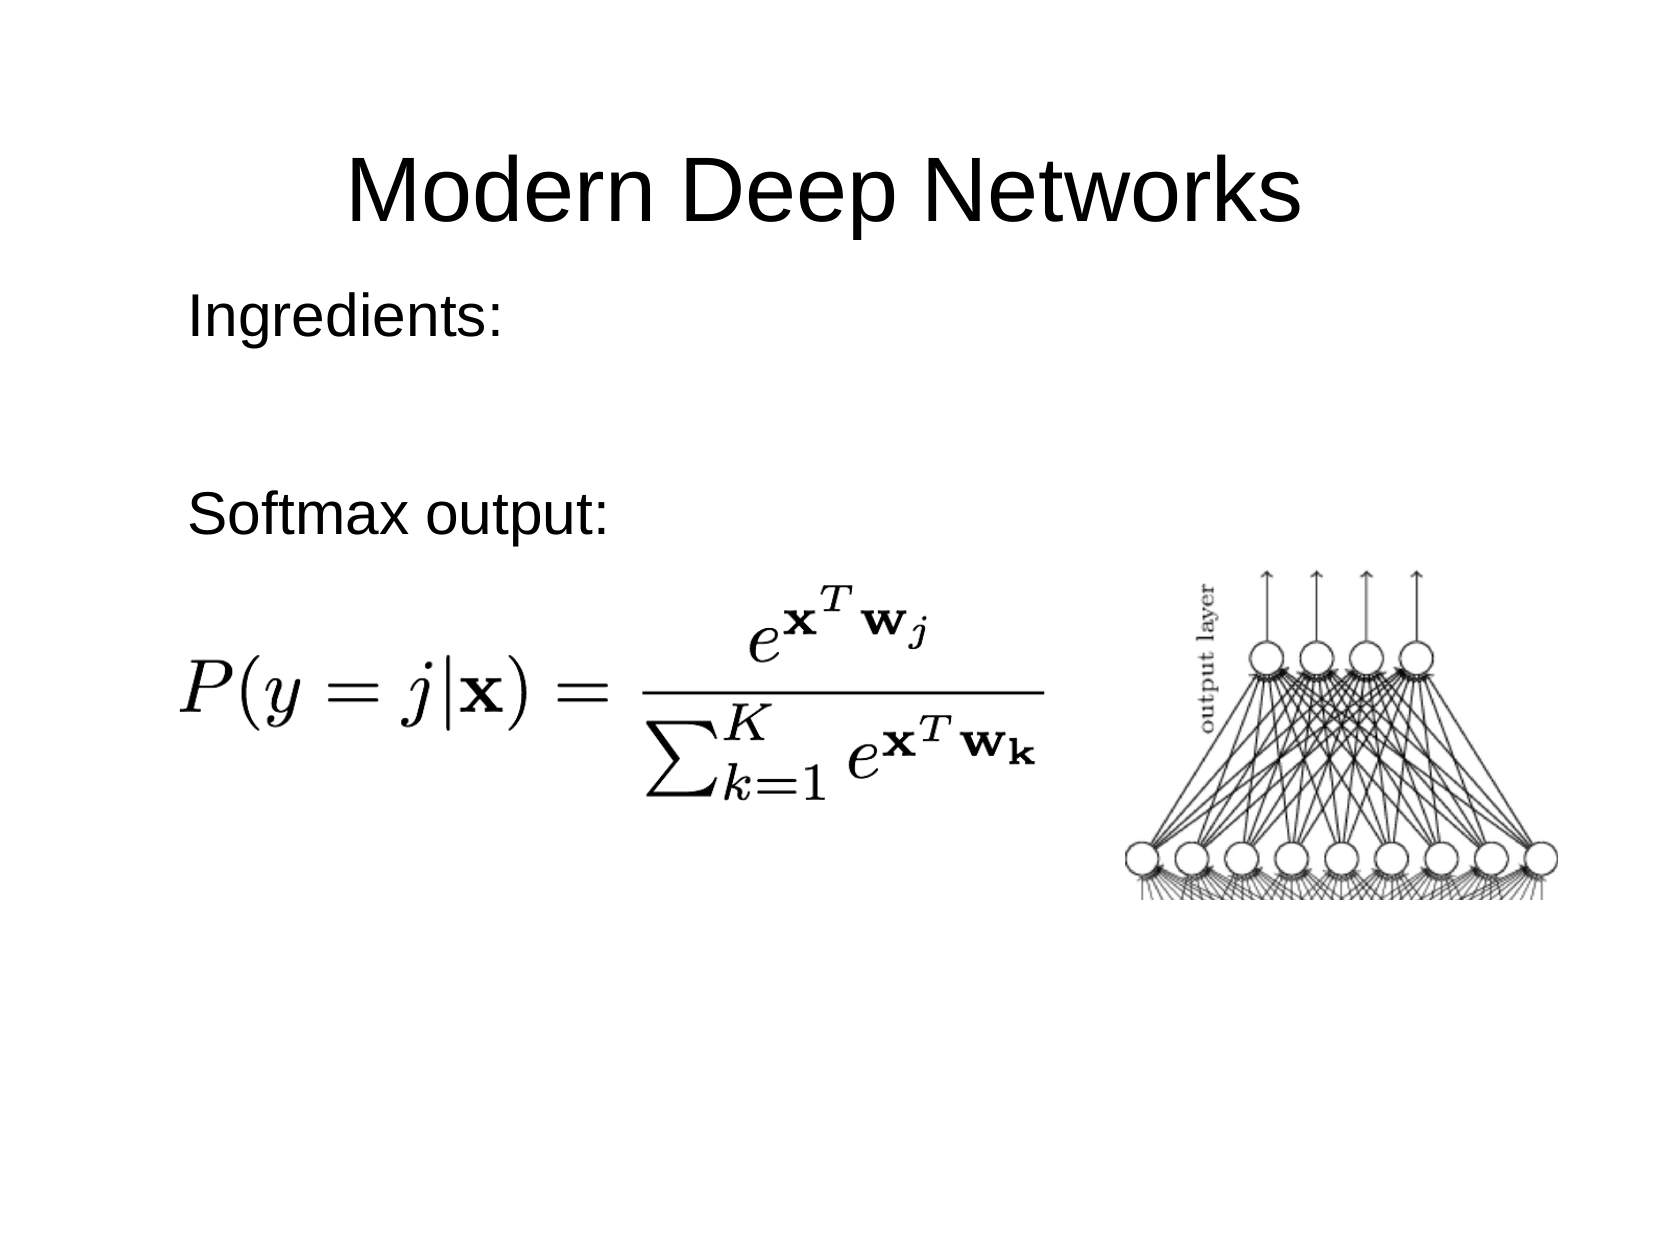

# Modern Deep Networks
Ingredients:

Softmax output: